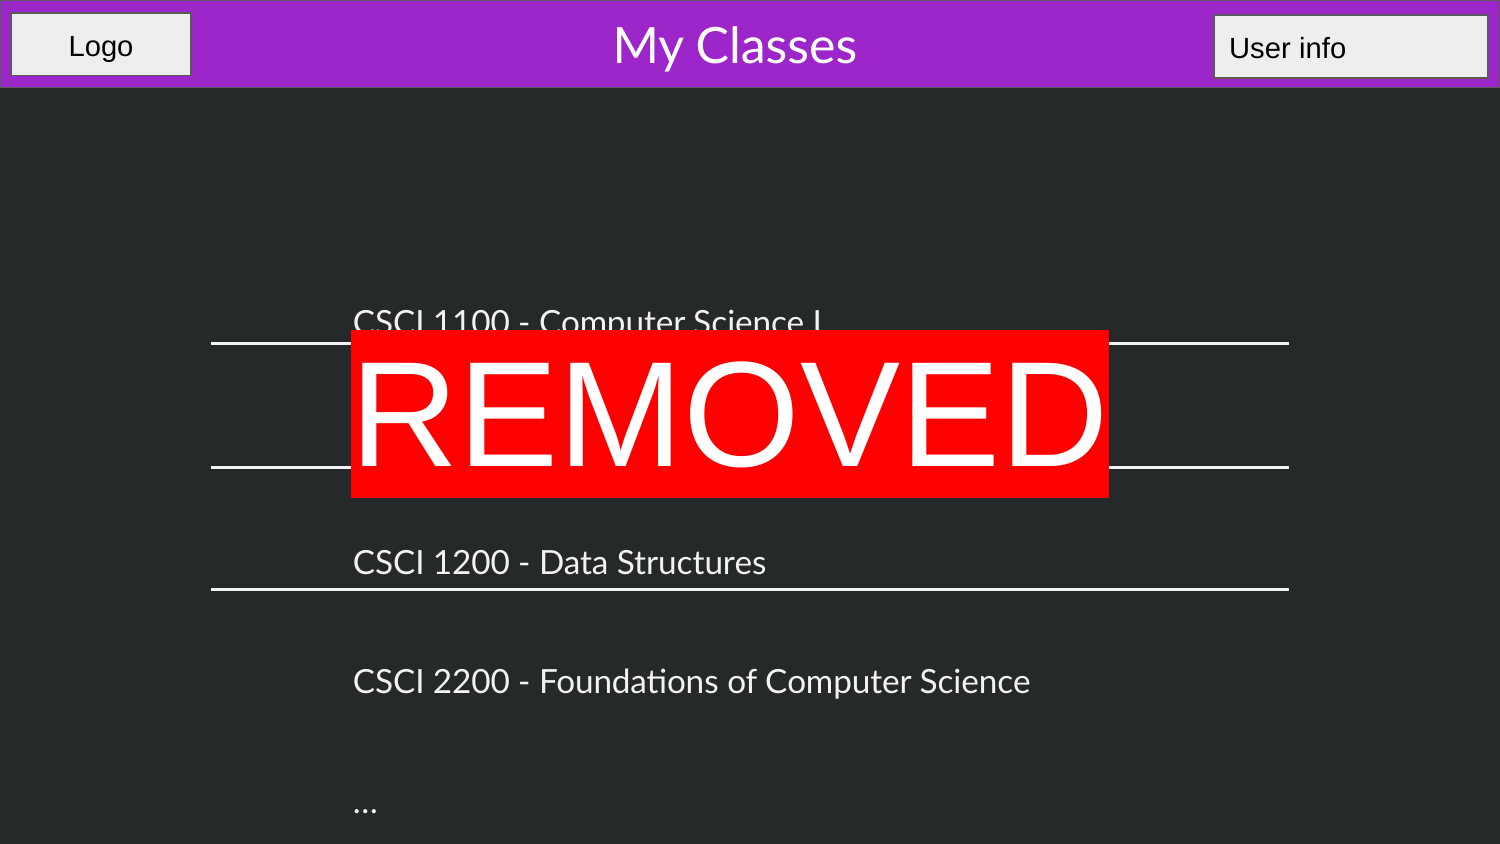

My Classes
Logo
User info
REMOVED
CSCI 1100 - Computer Science I
DO NOT NEED ANYMORE
(Don't delete)

CSCI 1200 - Data Structures

CSCI 2200 - Foundations of Computer Science

…